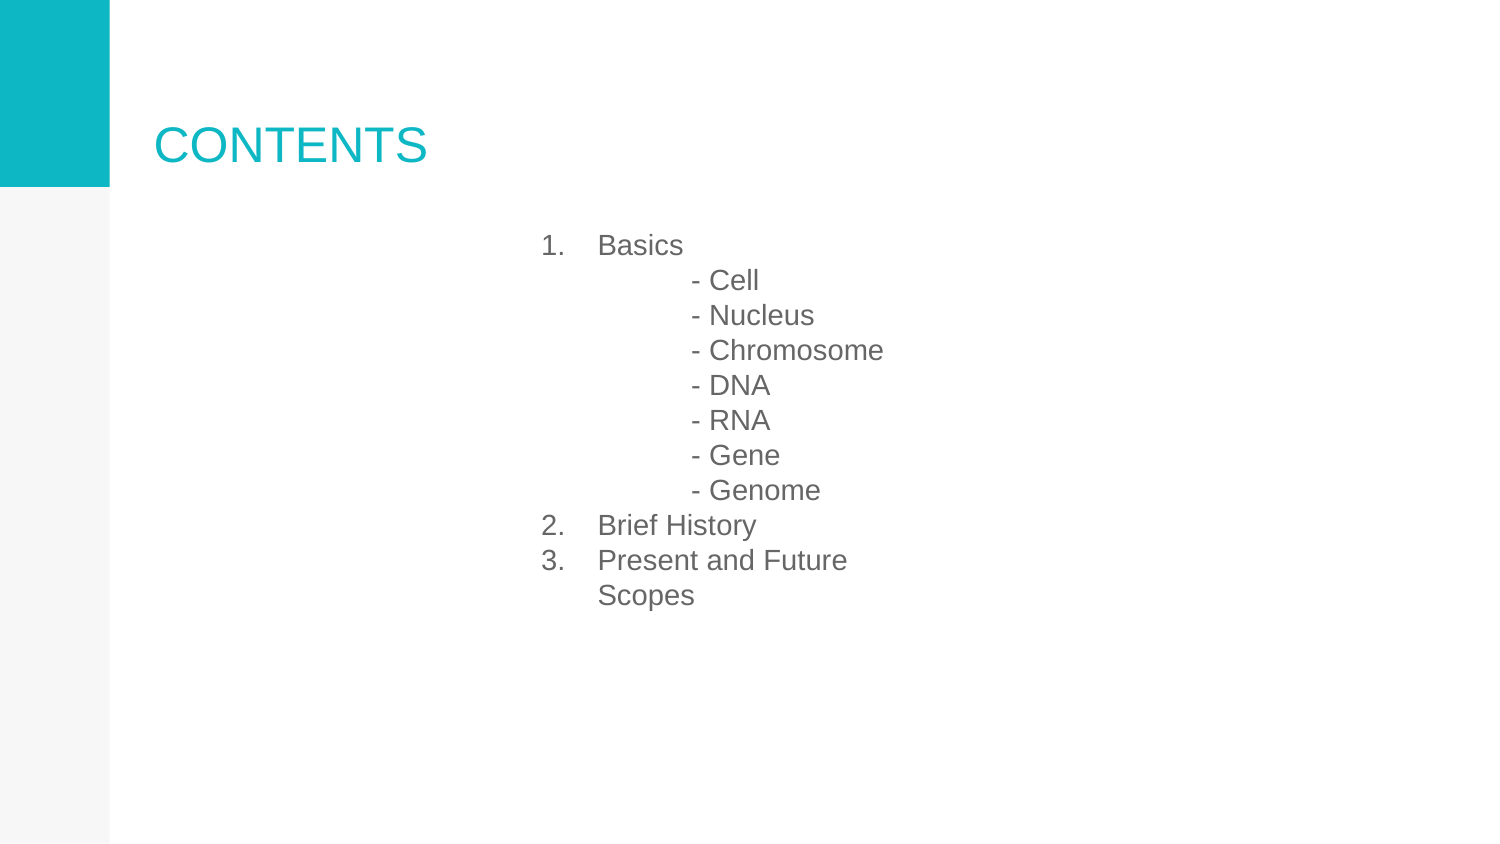

# CONTENTS
Basics
	- Cell
	- Nucleus
	- Chromosome
	- DNA
	- RNA
	- Gene
	- Genome
Brief History
Present and Future Scopes